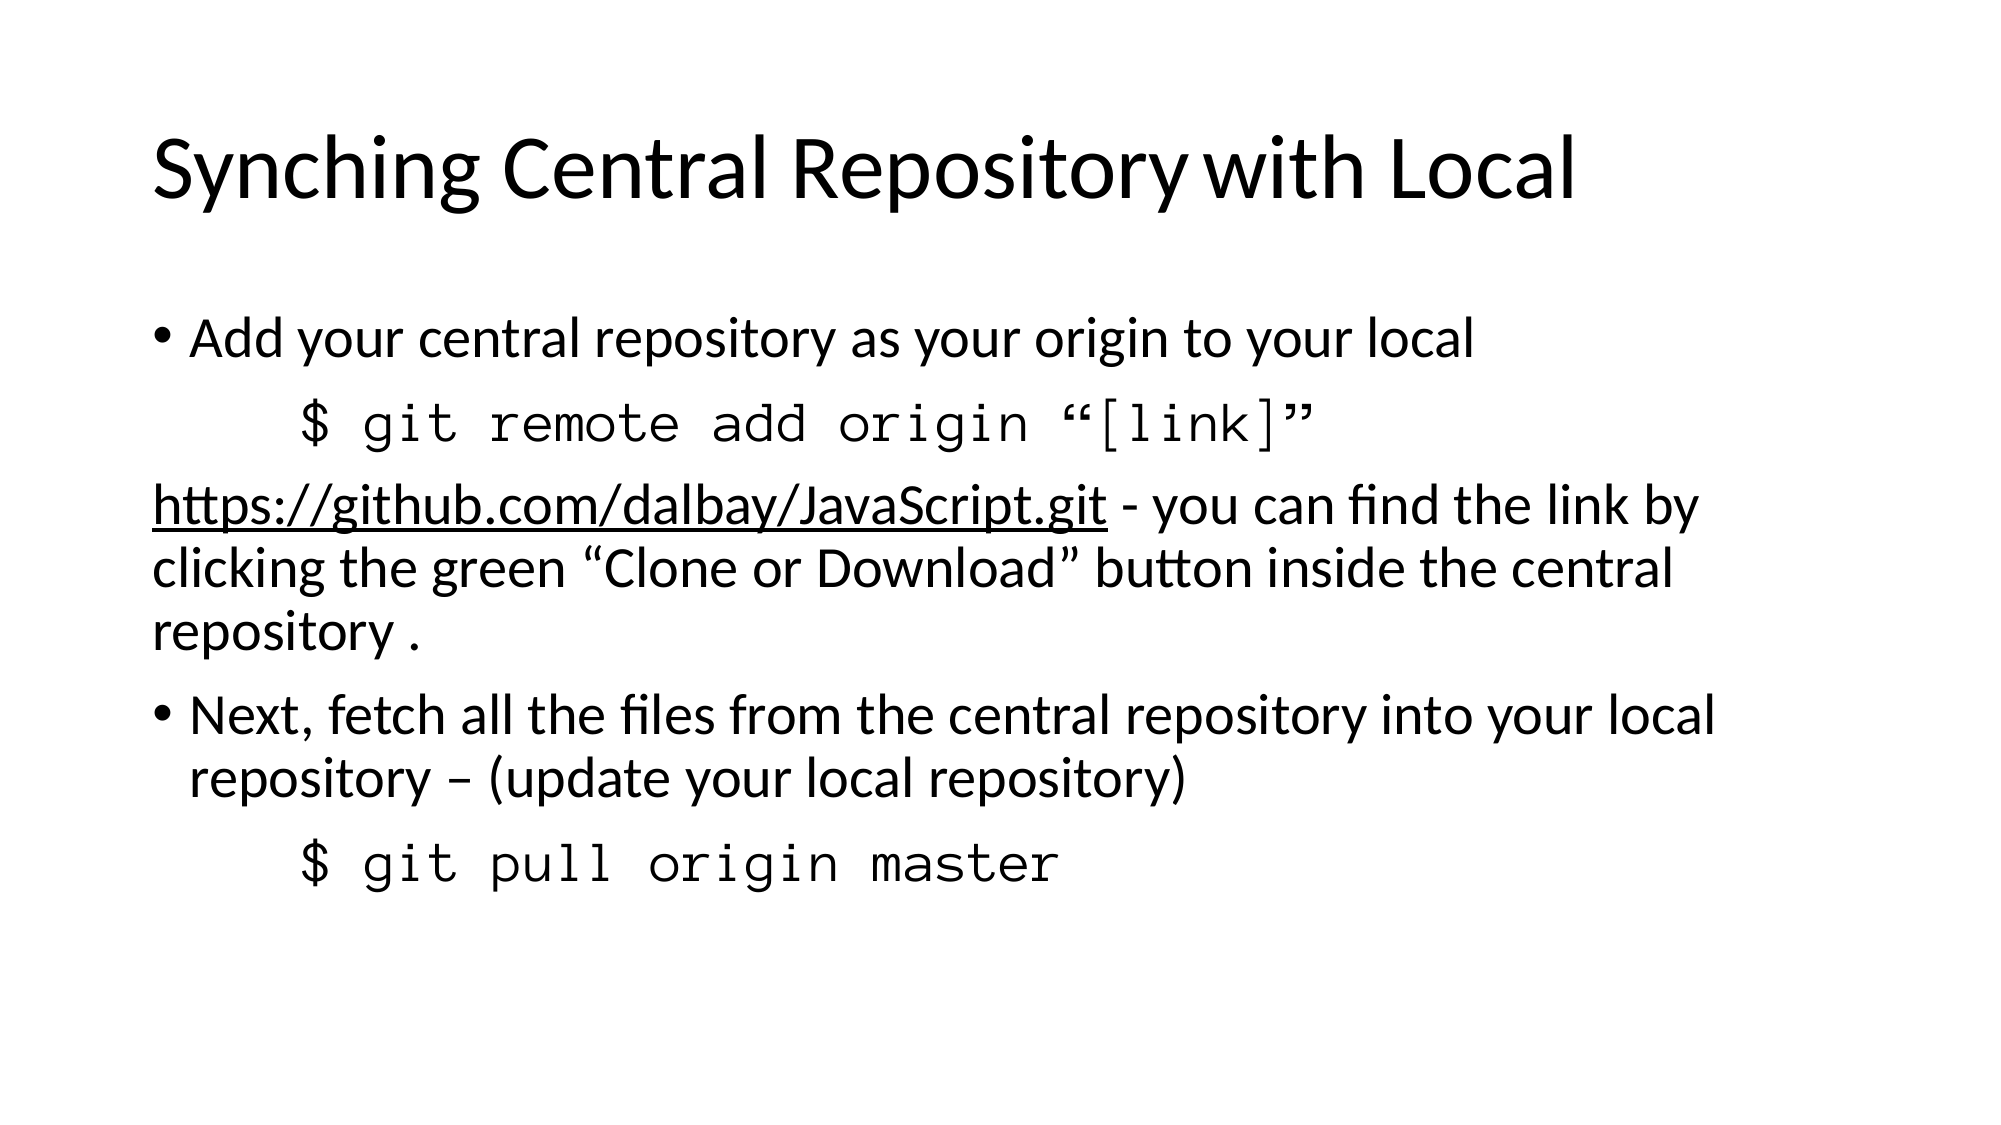

# Synching Central Repository	with Local
Add your central repository as your origin to your local
	$ git remote add origin “[link]”
https://github.com/dalbay/JavaScript.git - you can find the link by clicking the green “Clone or Download” button inside the central repository .
Next, fetch all the files from the central repository into your local repository – (update your local repository)
	$ git pull origin master